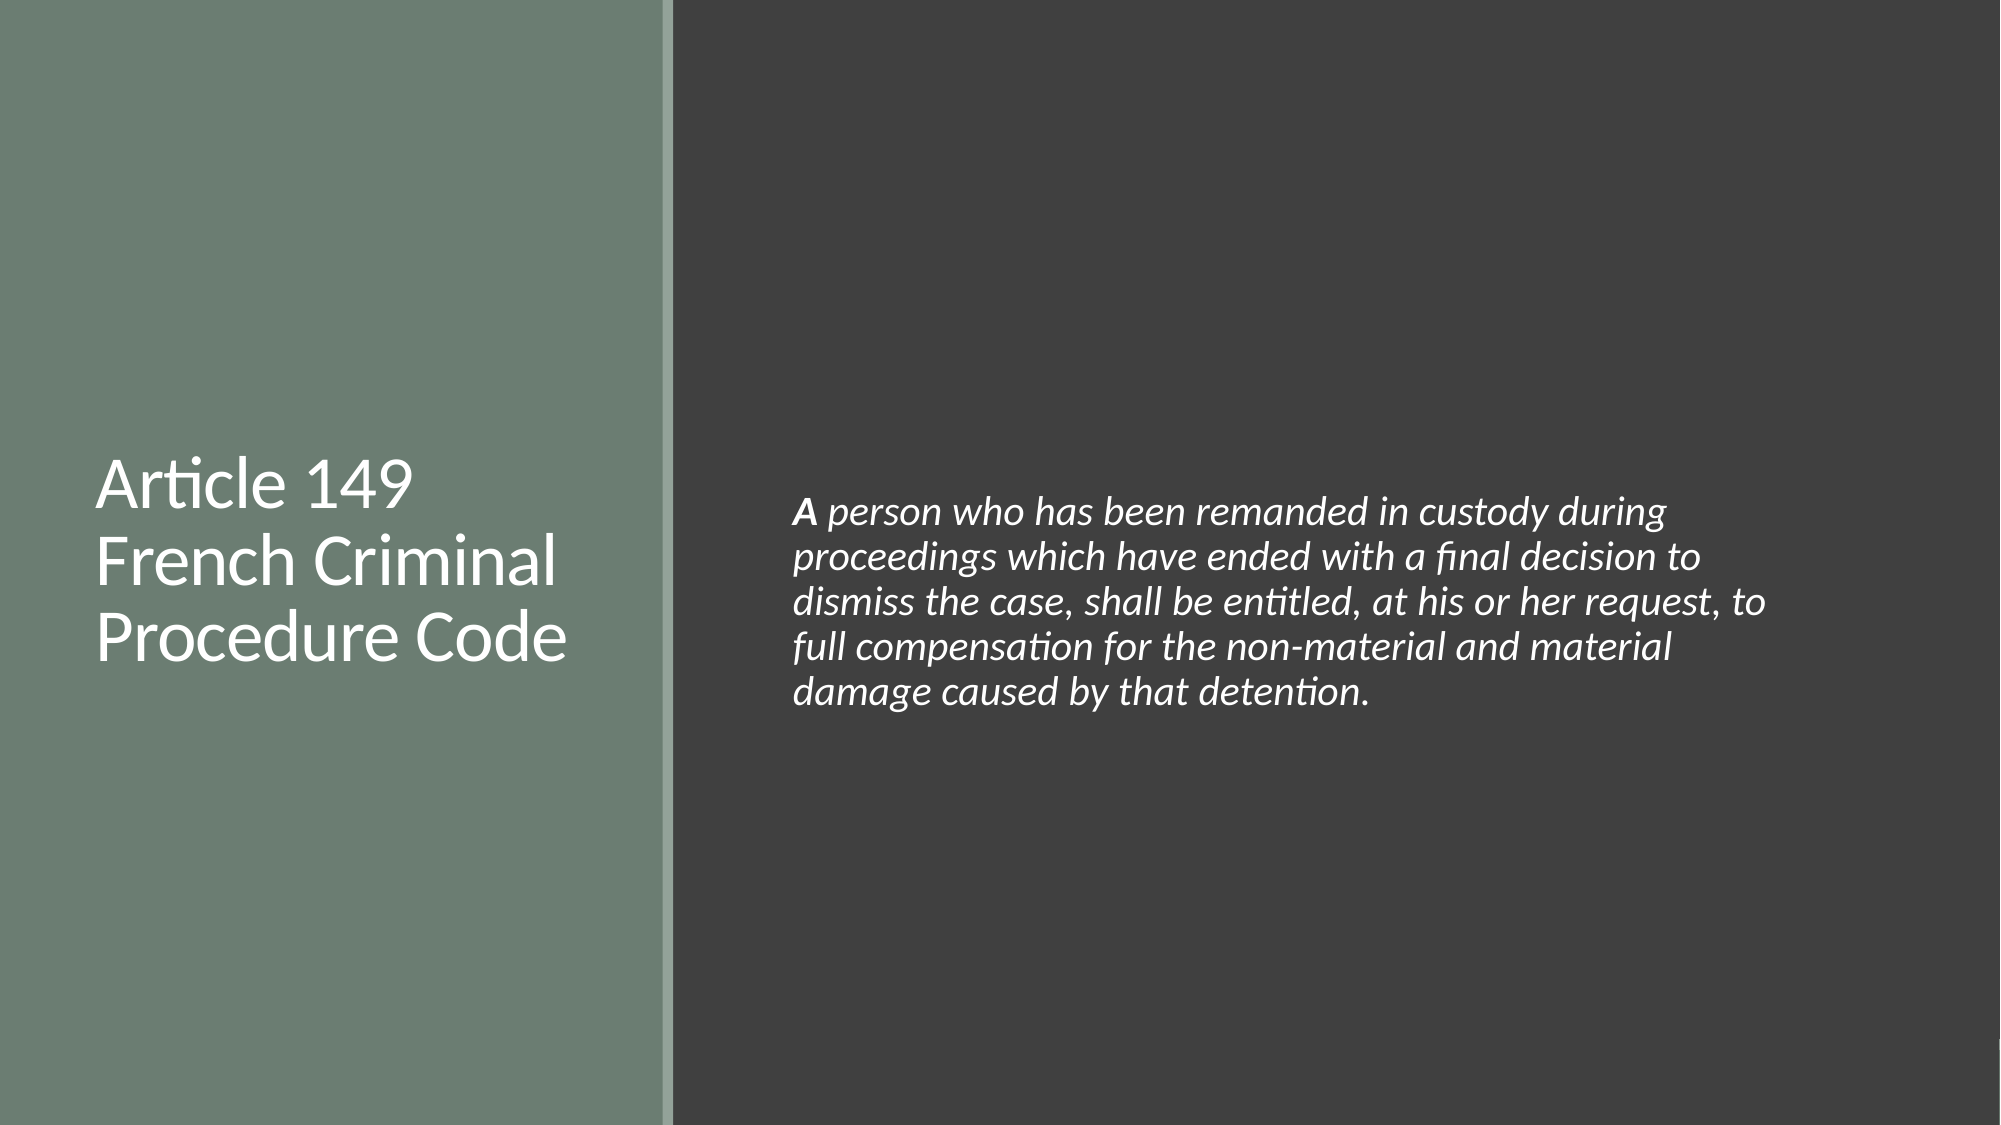

# Article 149 French Criminal Procedure Code

A person who has been remanded in custody during proceedings which have ended with a final decision to dismiss the case, shall be entitled, at his or her request, to full compensation for the non-material and material damage caused by that detention.